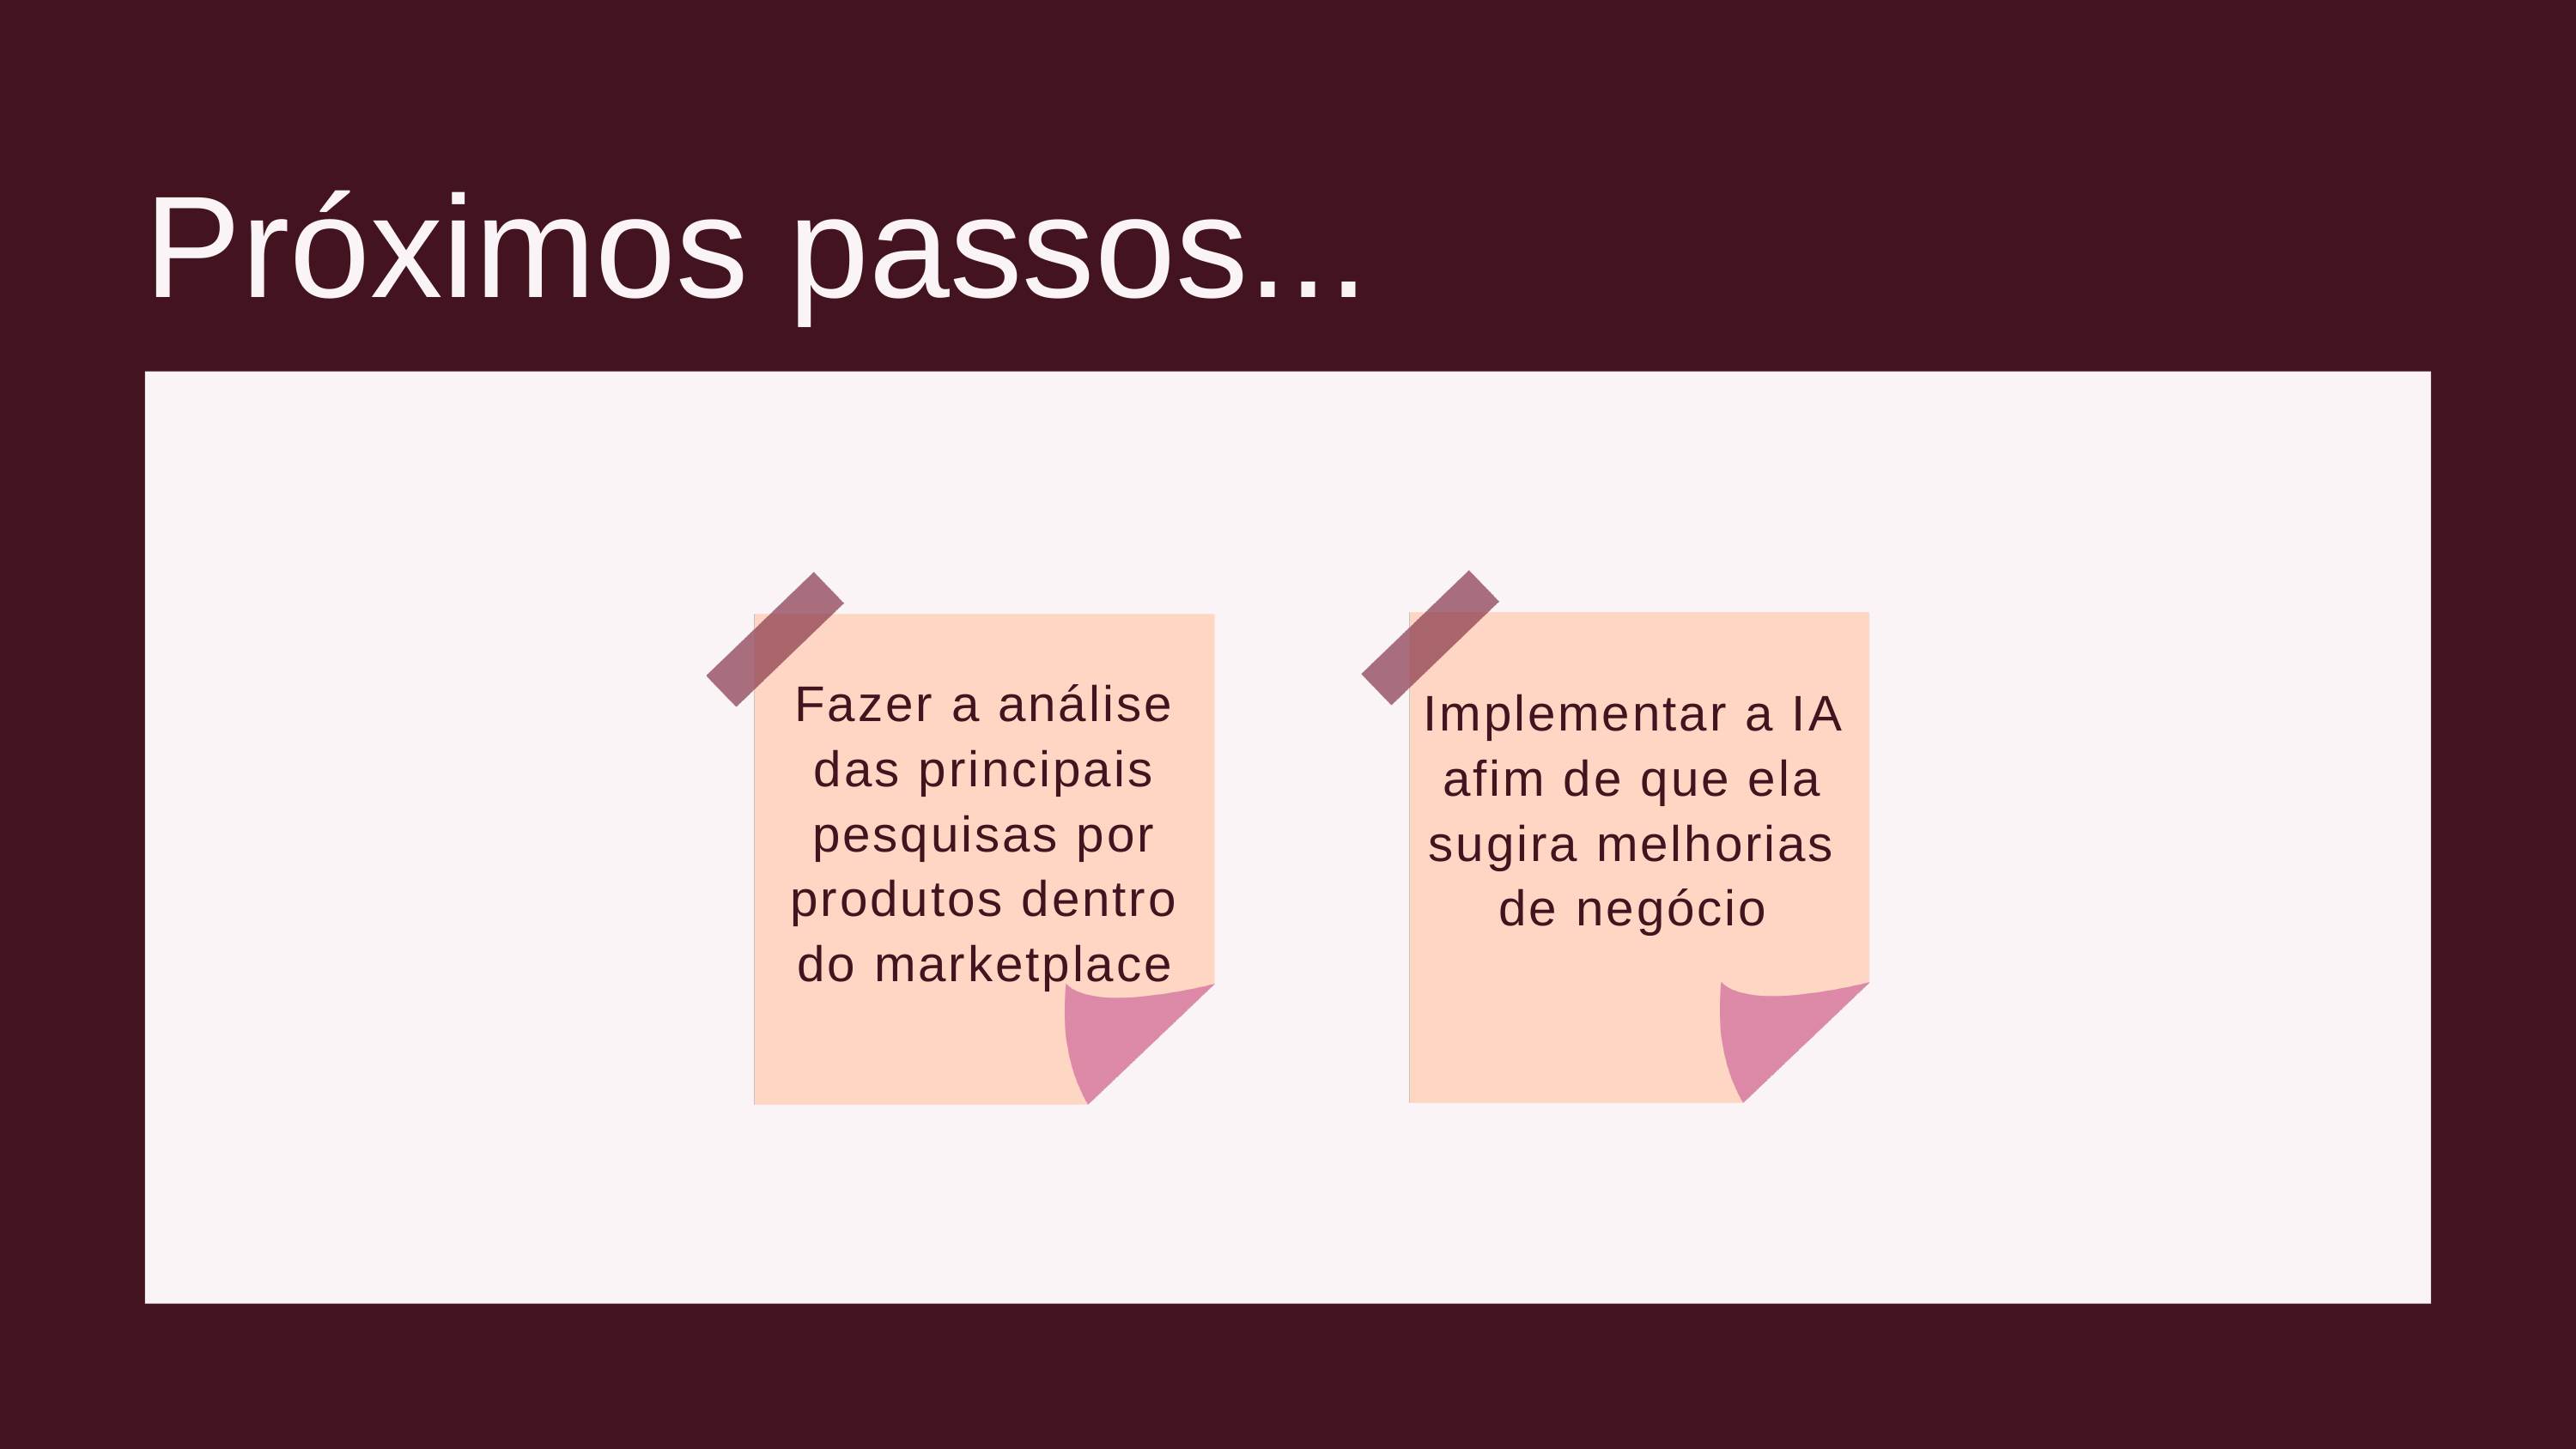

Próximos passos...

Fazer a análise das principais pesquisas por produtos dentro do marketplace
Implementar a IA afim de que ela sugira melhorias de negócio